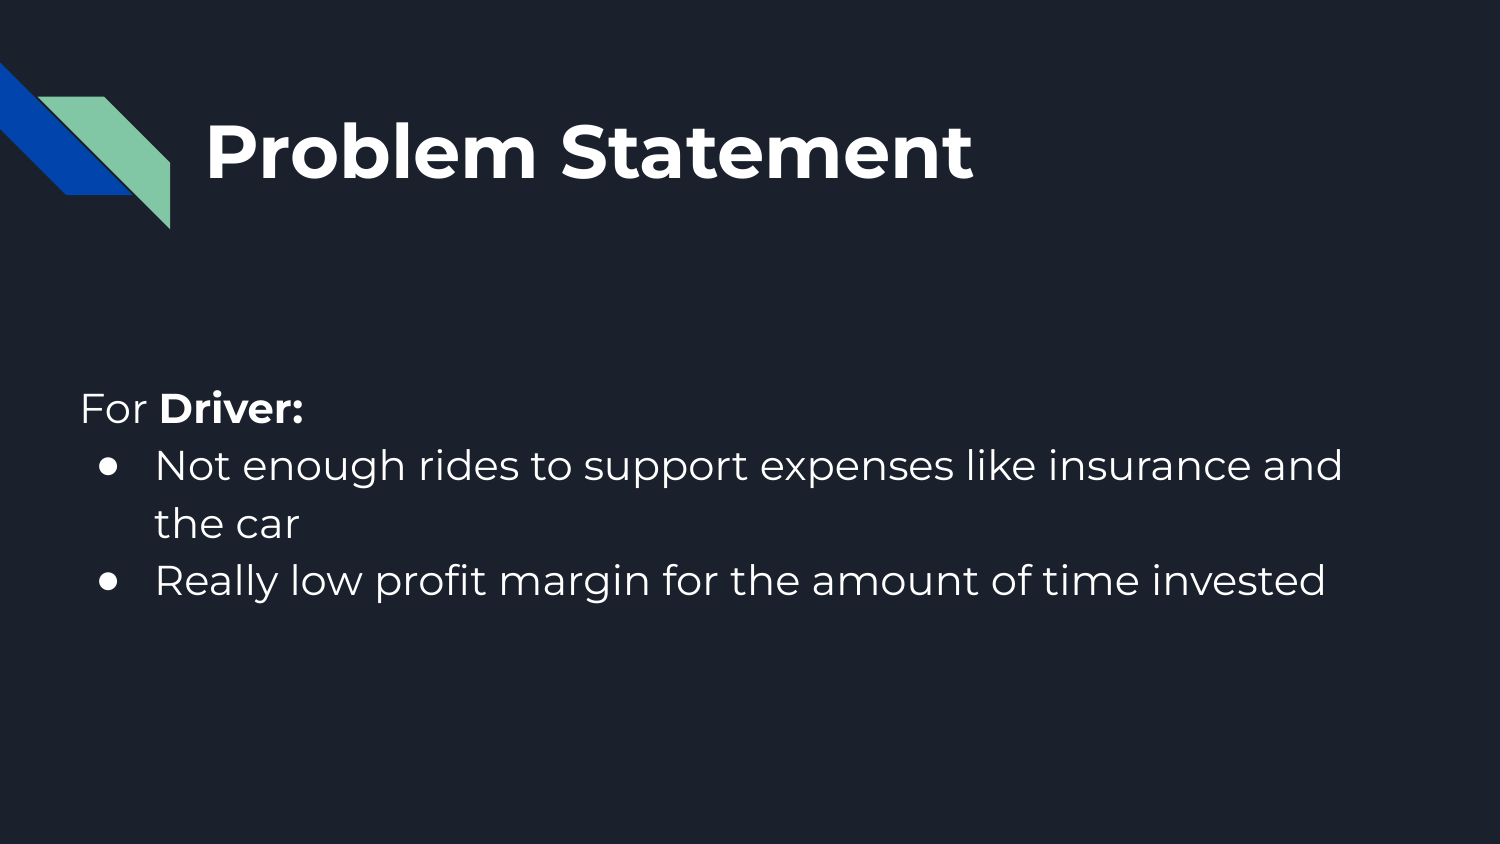

# Problem Statement
For Driver:
Not enough rides to support expenses like insurance and the car
Really low profit margin for the amount of time invested